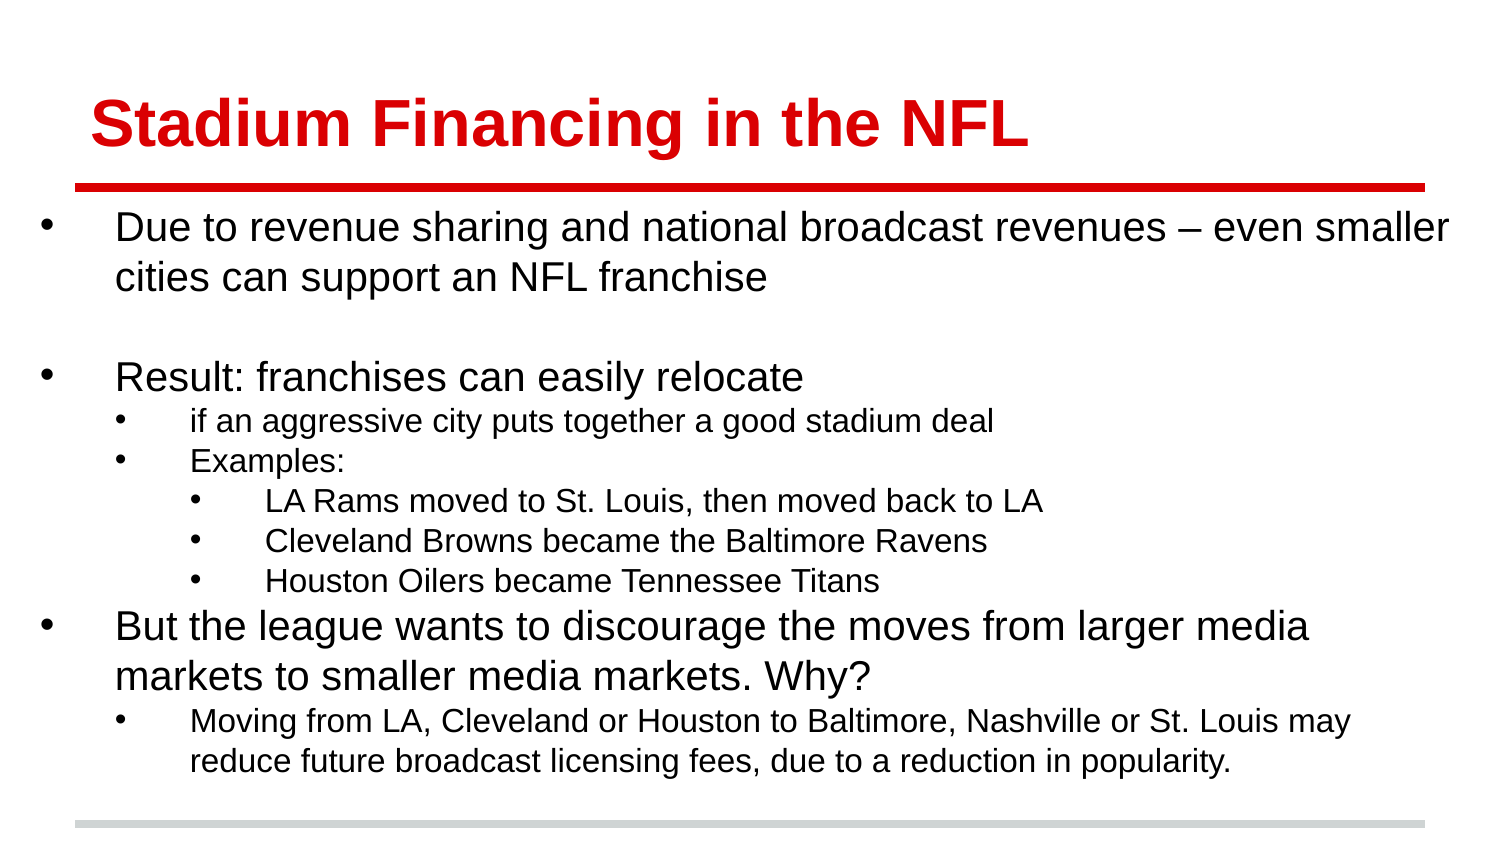

# Stadium Financing in the NFL
Due to revenue sharing and national broadcast revenues – even smaller cities can support an NFL franchise

Result: franchises can easily relocate
if an aggressive city puts together a good stadium deal
Examples:
LA Rams moved to St. Louis, then moved back to LA
Cleveland Browns became the Baltimore Ravens
Houston Oilers became Tennessee Titans
But the league wants to discourage the moves from larger media markets to smaller media markets. Why?
Moving from LA, Cleveland or Houston to Baltimore, Nashville or St. Louis may reduce future broadcast licensing fees, due to a reduction in popularity.